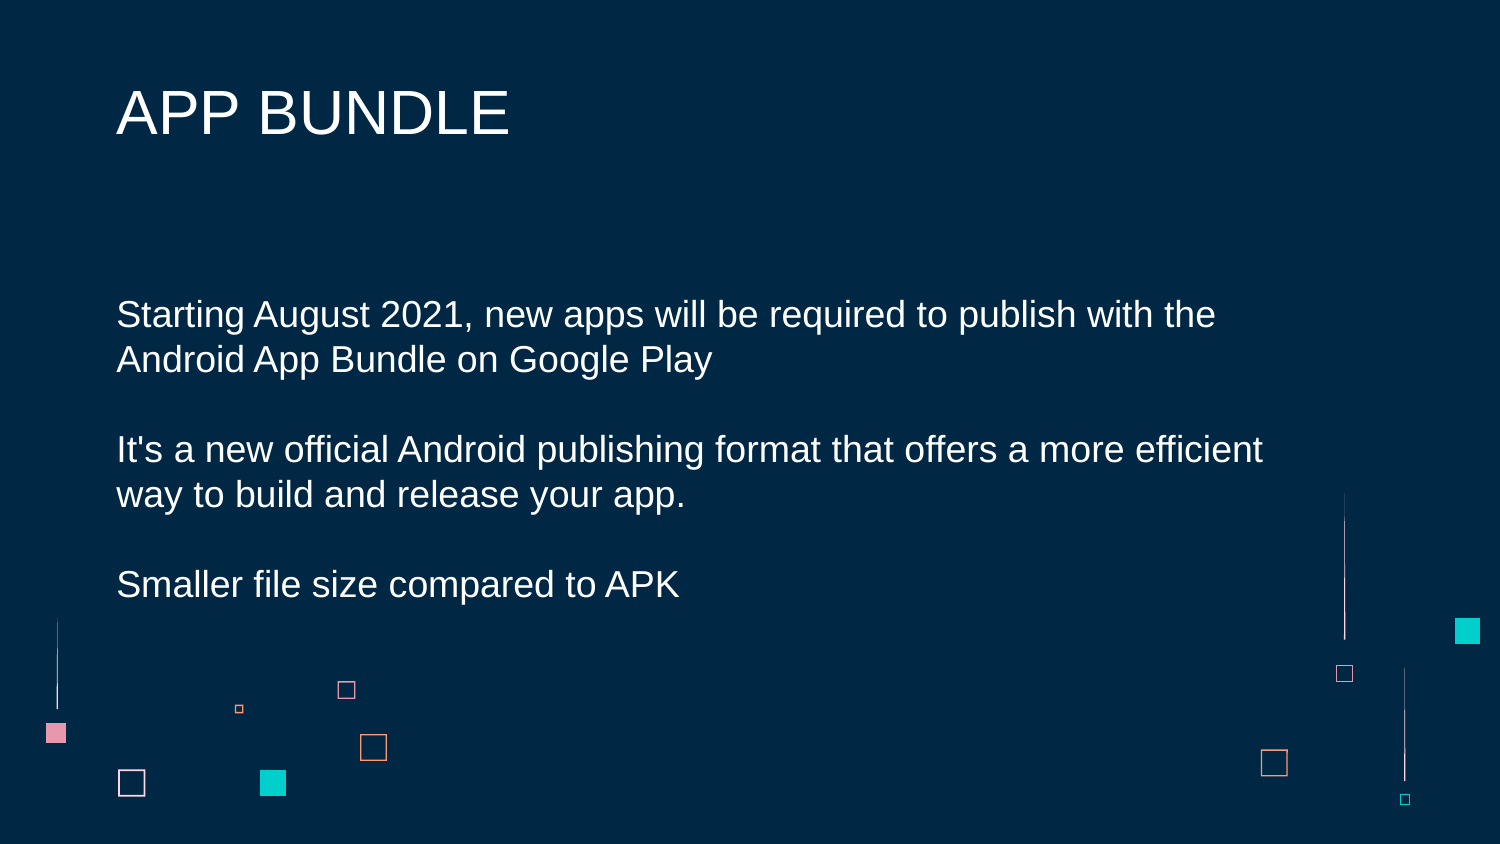

# APP BUNDLE
Starting August 2021, new apps will be required to publish with the Android App Bundle on Google Play
It's a new official Android publishing format that offers a more efficient way to build and release your app.

Smaller file size compared to APK